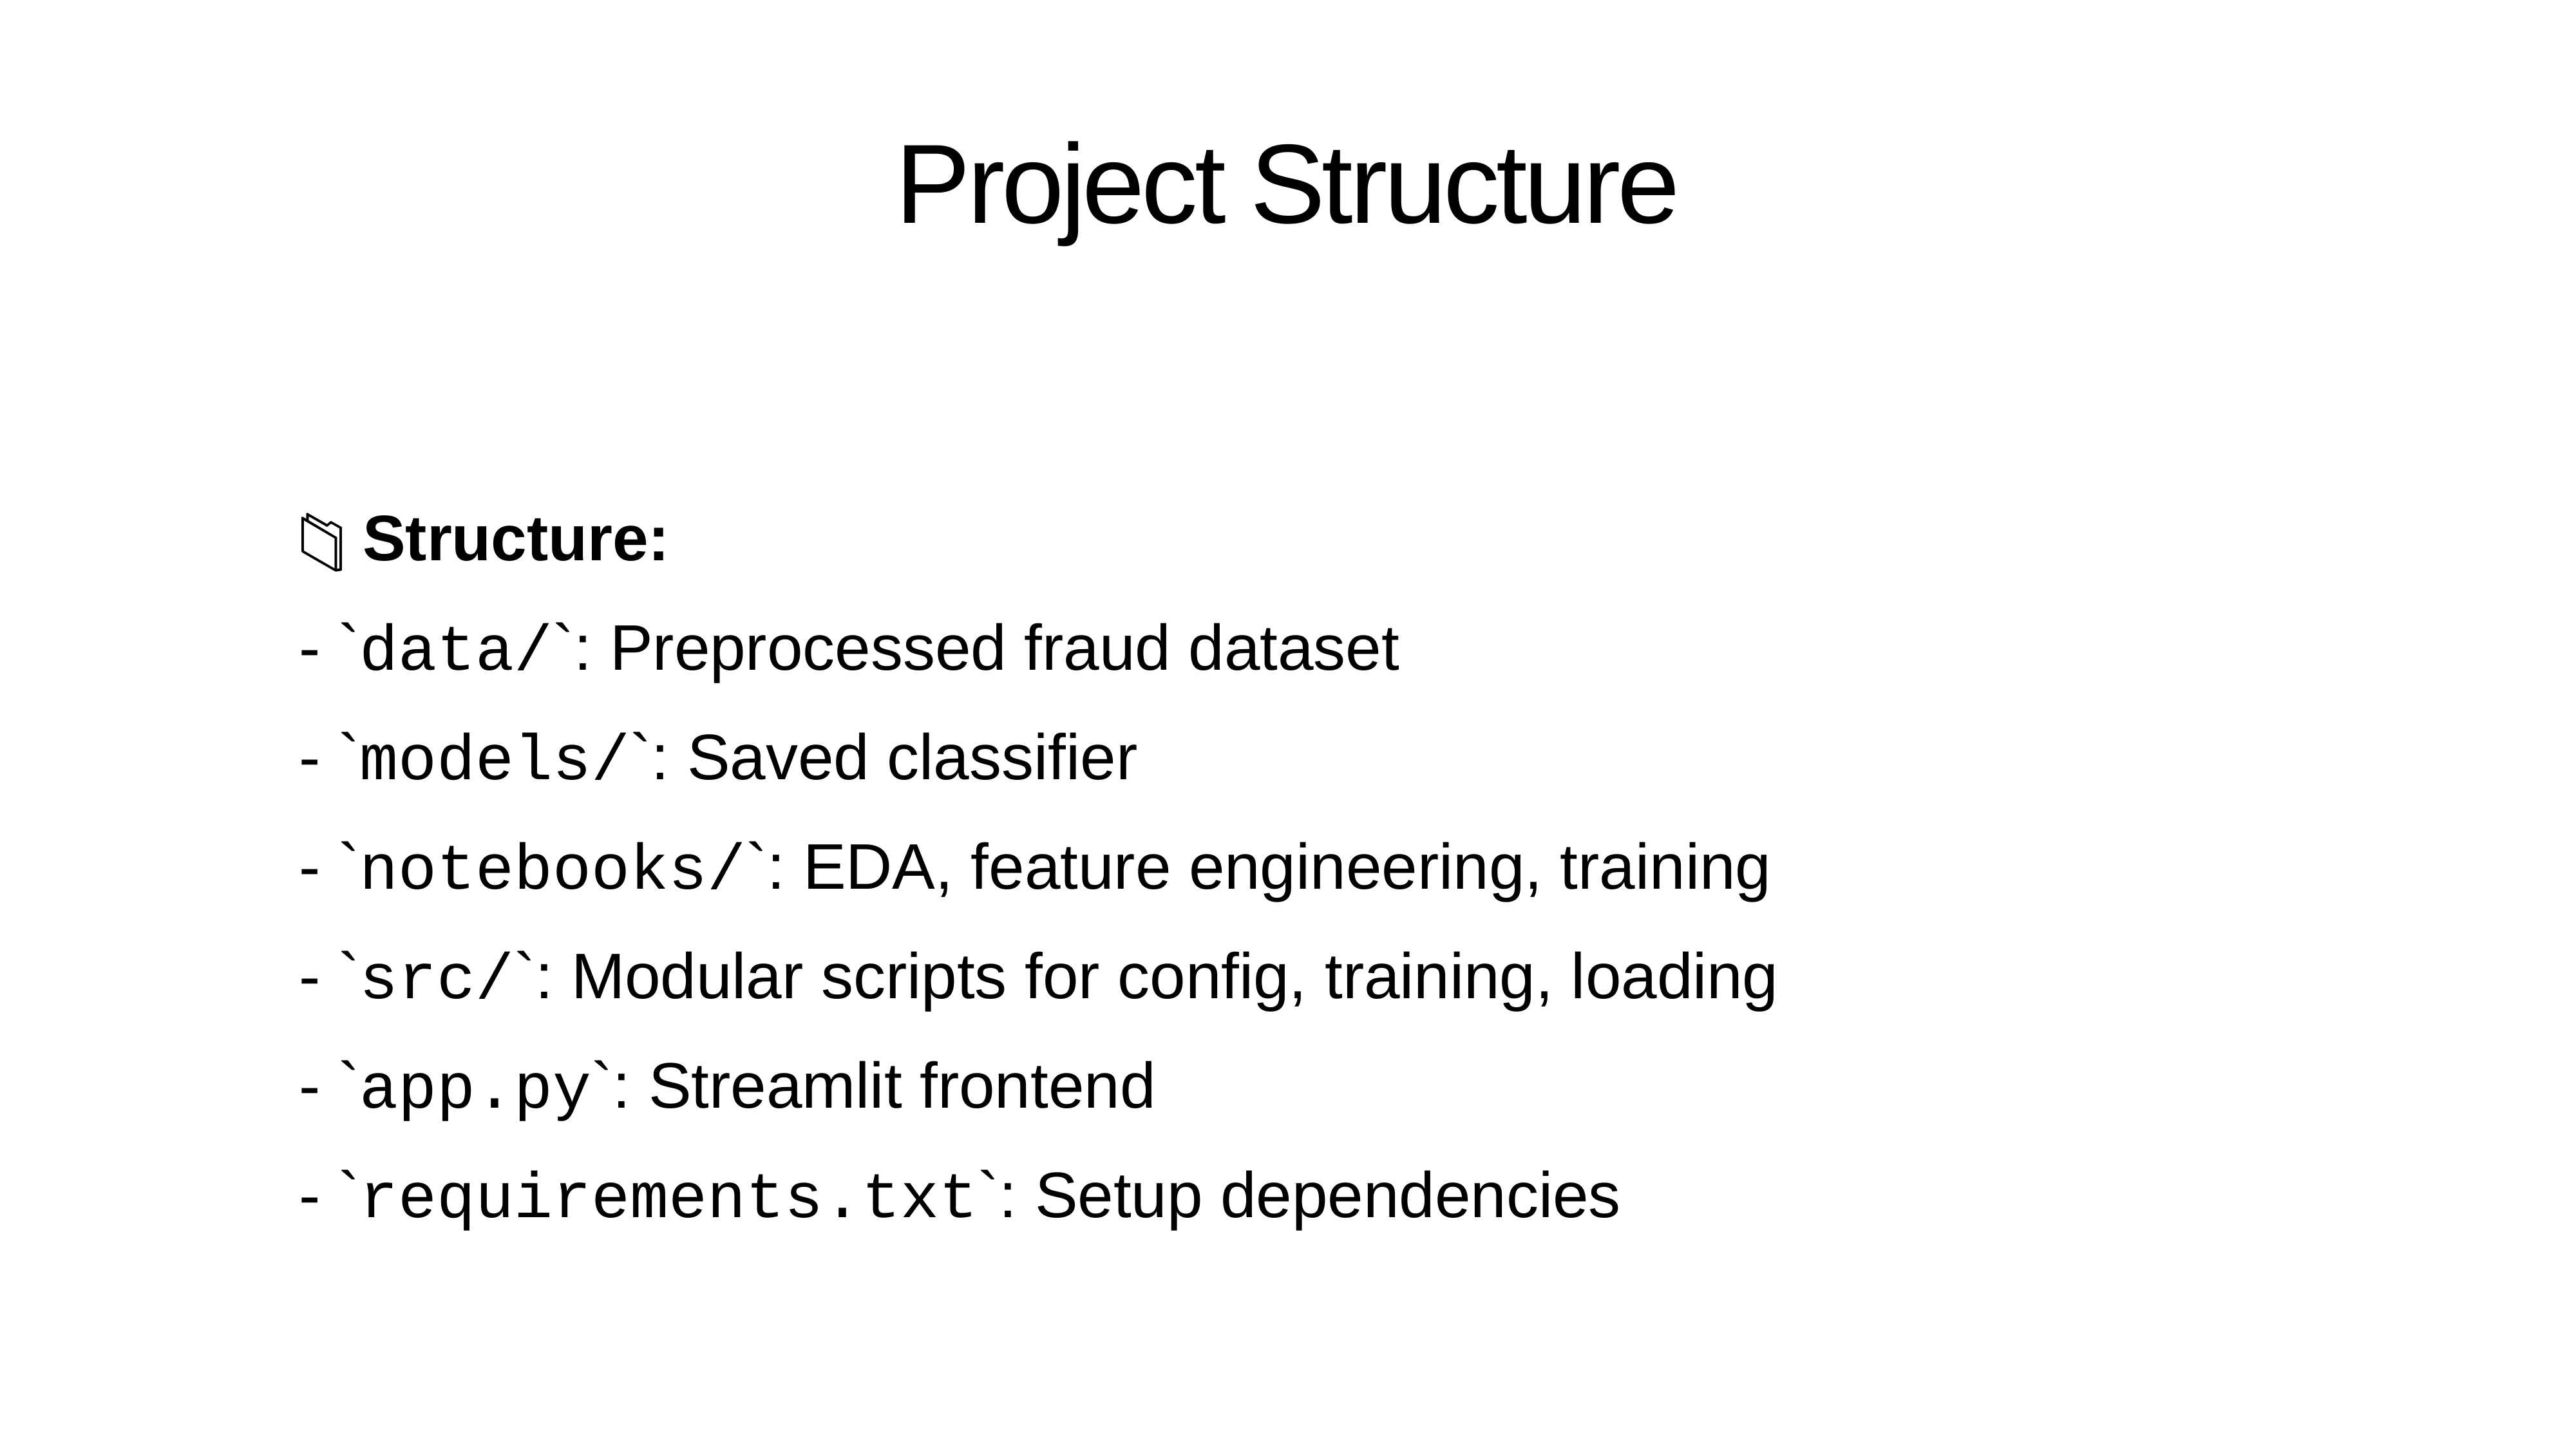

# Project Structure
📁 Structure:
- `data/`: Preprocessed fraud dataset
- `models/`: Saved classifier
- `notebooks/`: EDA, feature engineering, training
- `src/`: Modular scripts for config, training, loading
- `app.py`: Streamlit frontend
- `requirements.txt`: Setup dependencies